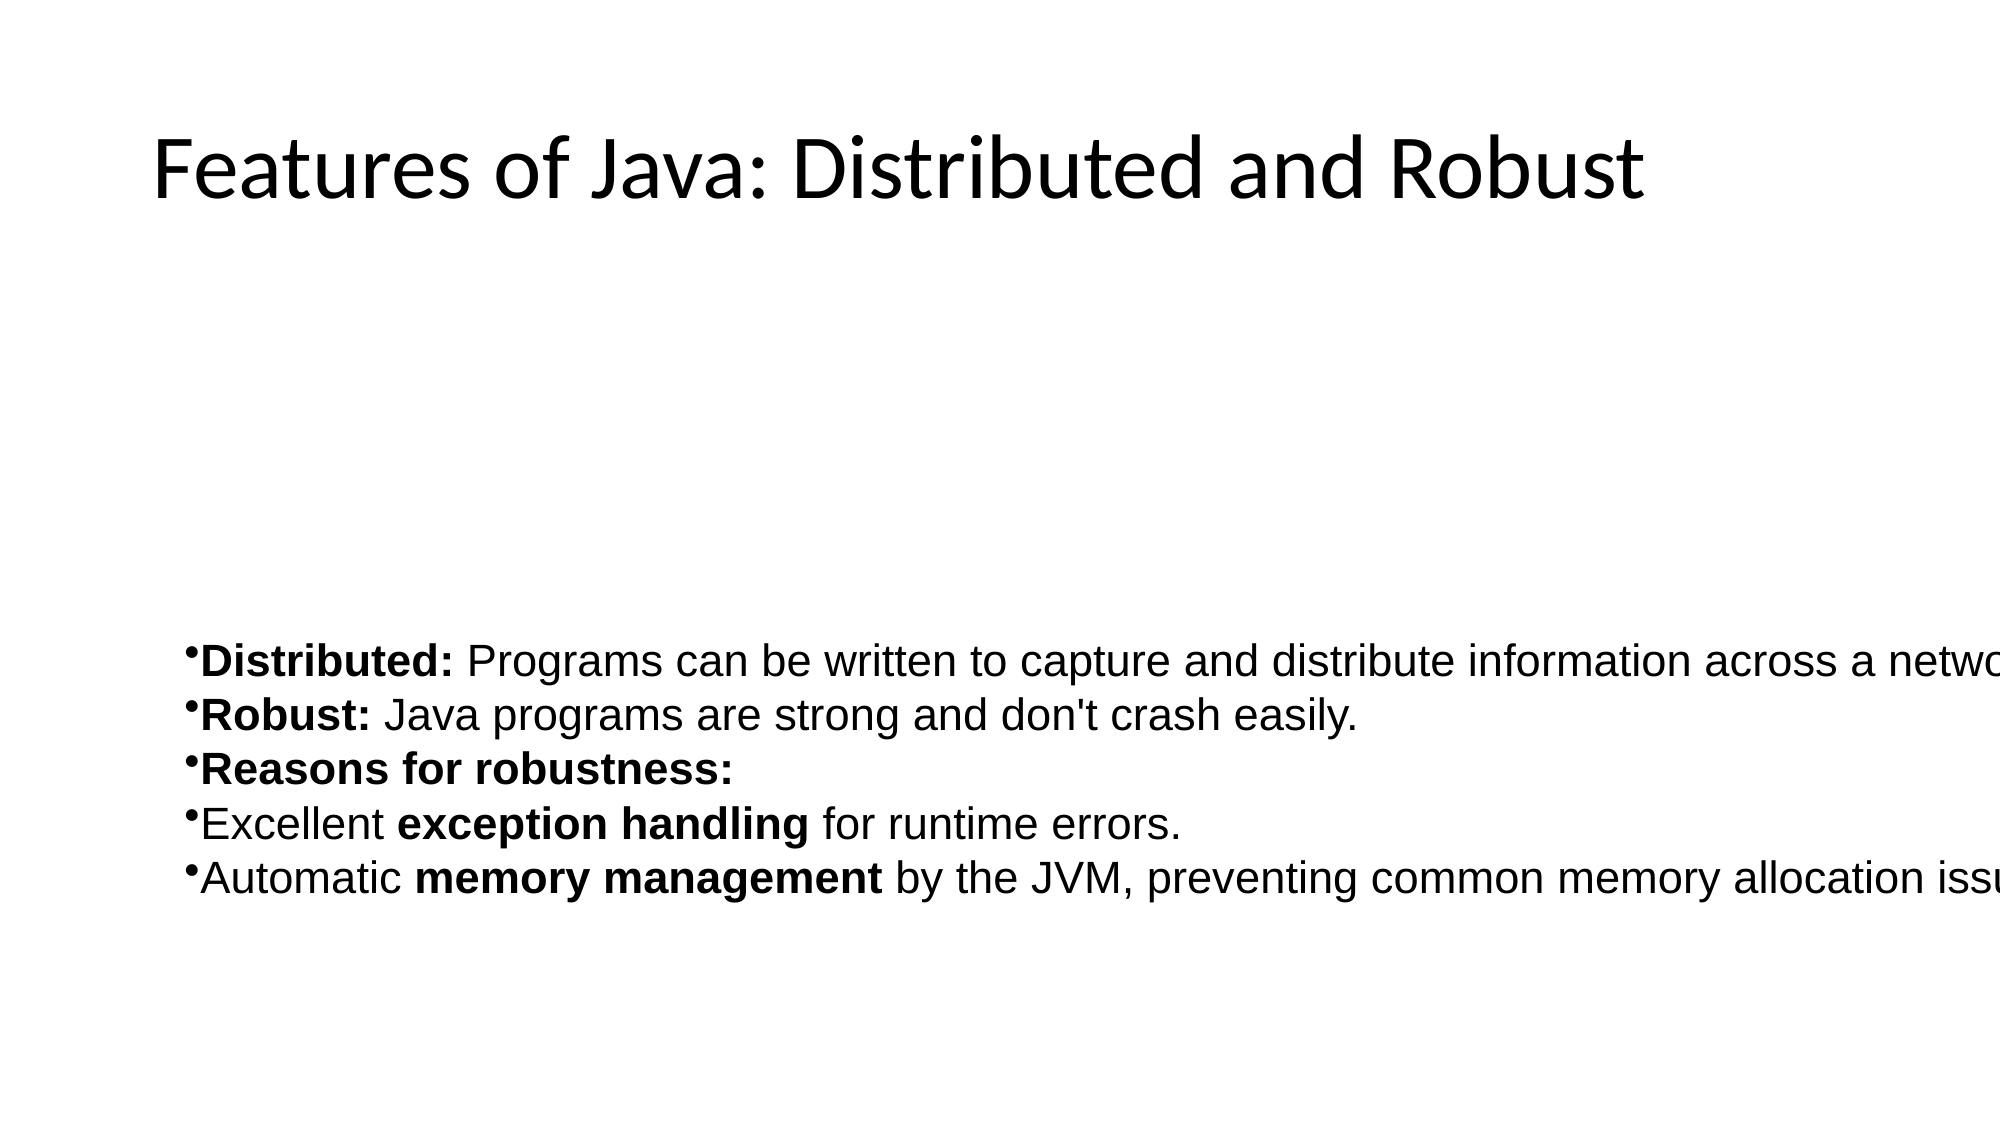

# Features of Java: Distributed and Robust
Distributed: Programs can be written to capture and distribute information across a network.
Robust: Java programs are strong and don't crash easily.
Reasons for robustness:
Excellent exception handling for runtime errors.
Automatic memory management by the JVM, preventing common memory allocation issues.